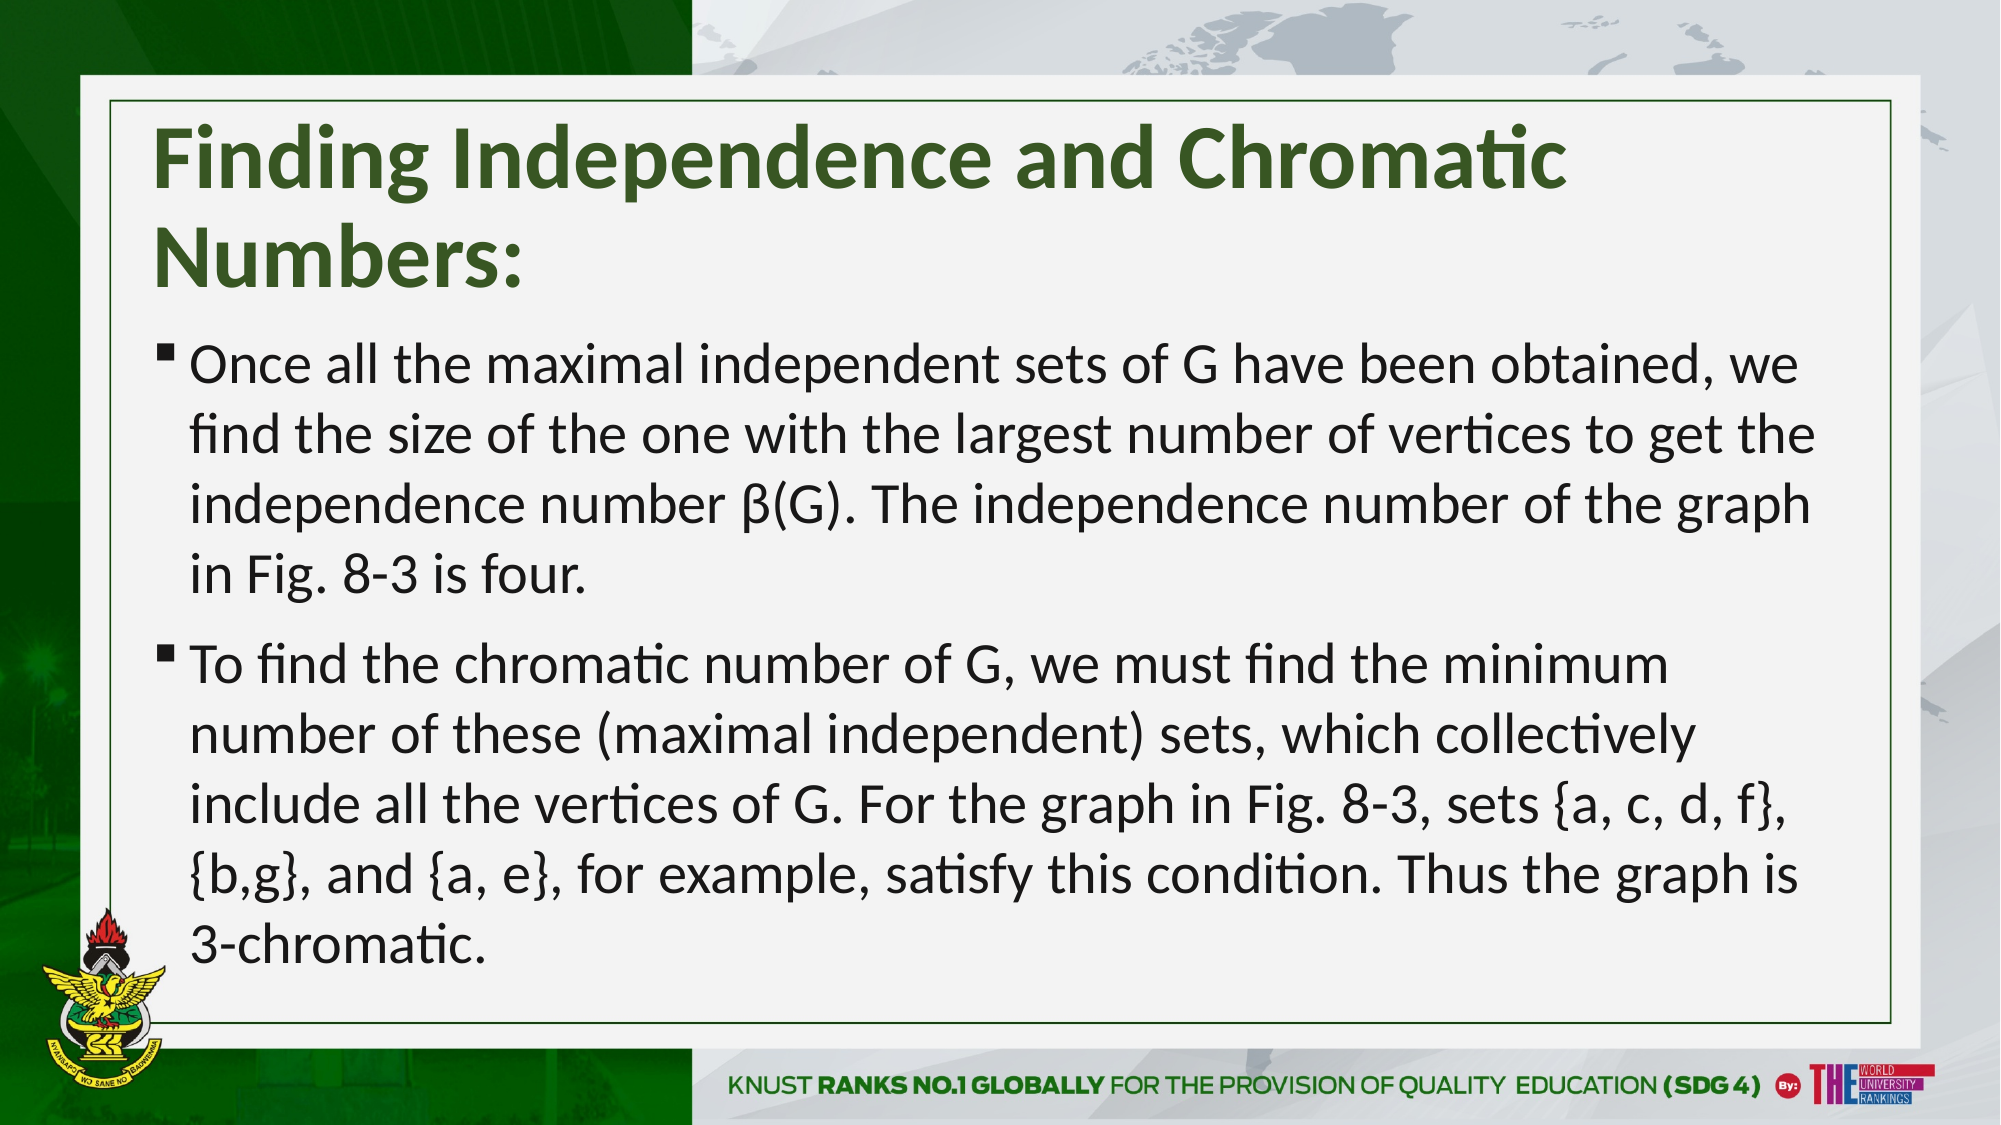

# Finding Independence and Chromatic Numbers:
Once all the maximal independent sets of G have been obtained, we find the size of the one with the largest number of vertices to get the independence number β(G). The independence number of the graph in Fig. 8-3 is four.
To find the chromatic number of G, we must find the minimum number of these (maximal independent) sets, which collectively include all the vertices of G. For the graph in Fig. 8-3, sets {a, c, d, f}, {b,g}, and {a, e}, for example, satisfy this condition. Thus the graph is 3-chromatic.